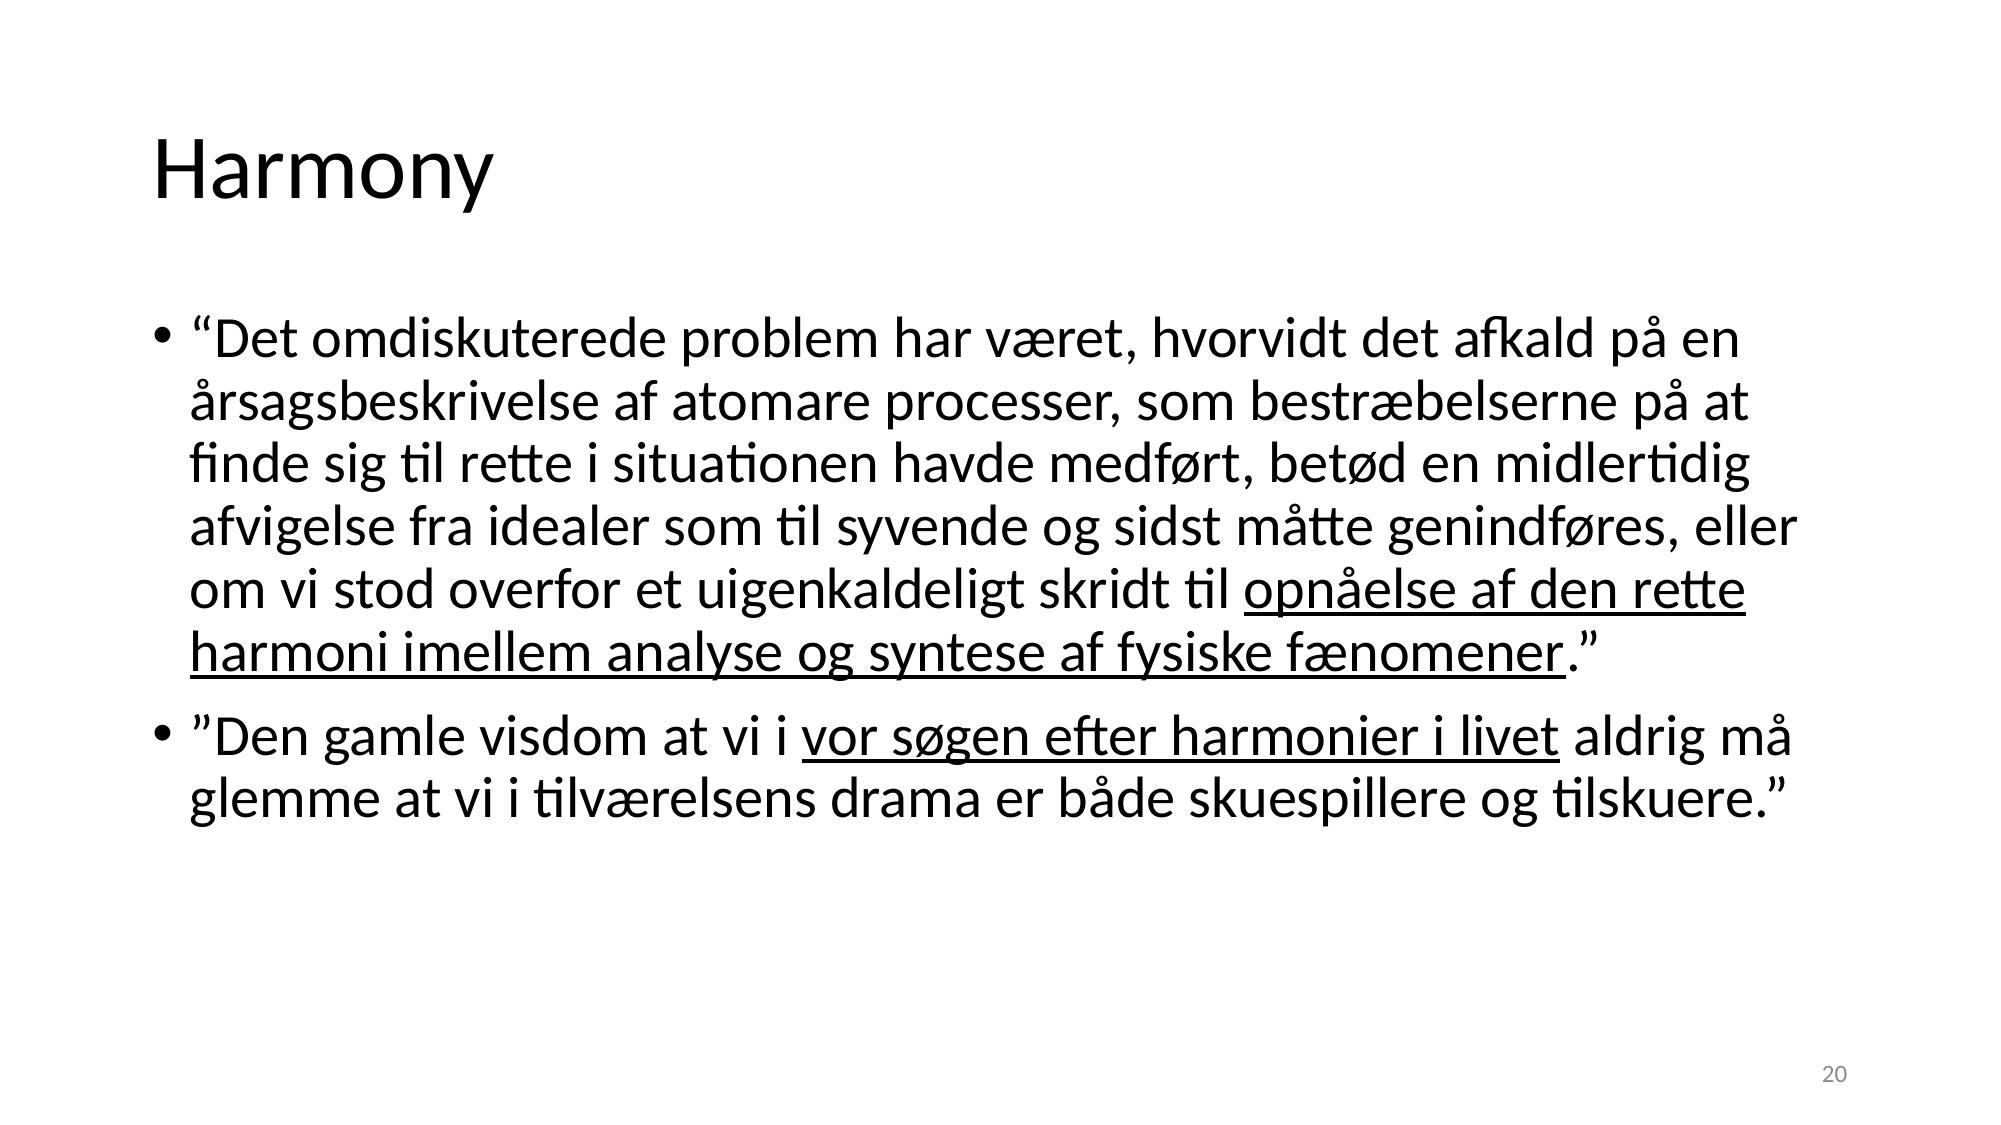

# Harmony
“Det omdiskuterede problem har været, hvorvidt det afkald på en årsagsbeskrivelse af atomare processer, som bestræbelserne på at finde sig til rette i situationen havde medført, betød en midlertidig afvigelse fra idealer som til syvende og sidst måtte genindføres, eller om vi stod overfor et uigenkaldeligt skridt til opnåelse af den rette harmoni imellem analyse og syntese af fysiske fænomener.”
”Den gamle visdom at vi i vor søgen efter harmonier i livet aldrig må glemme at vi i tilværelsens drama er både skuespillere og tilskuere.”
20